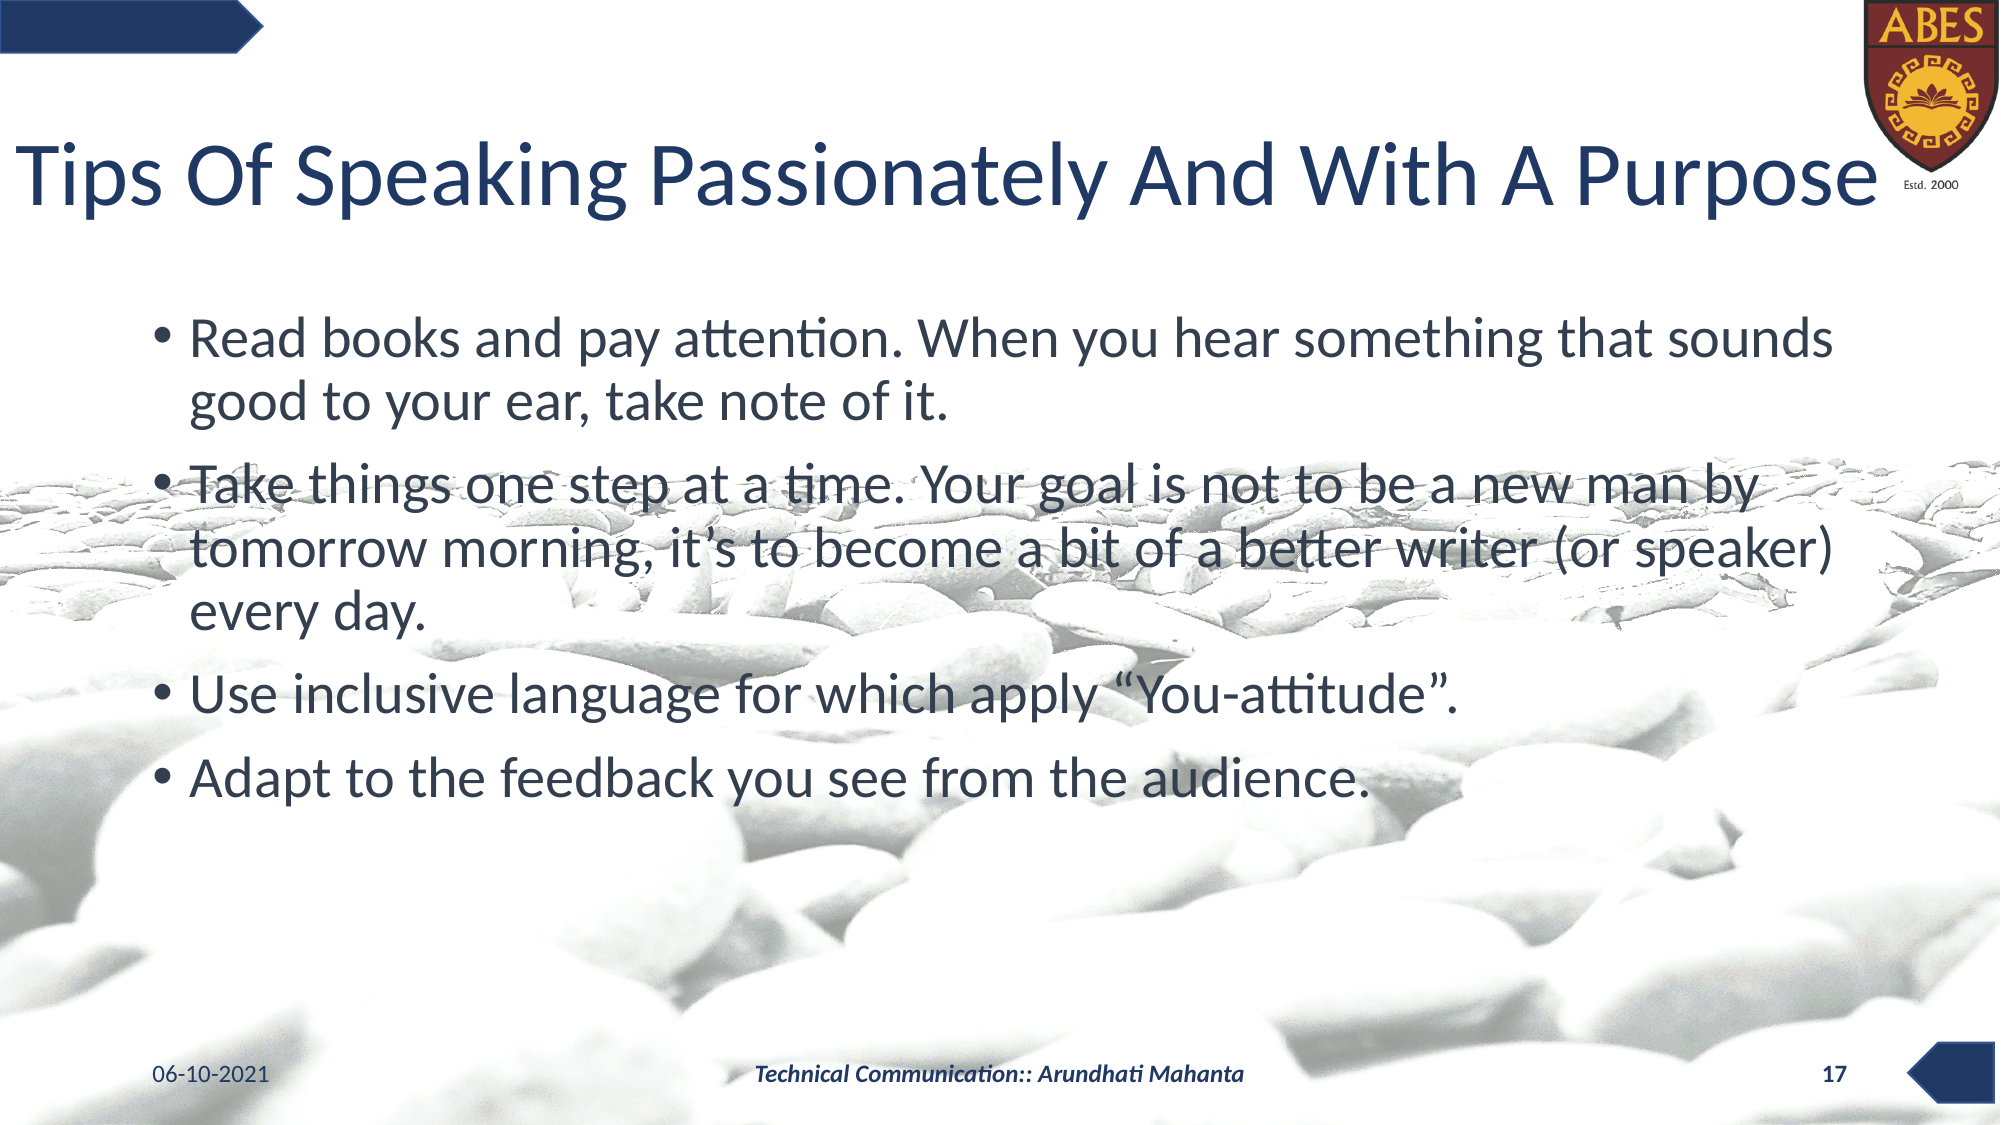

# Tips Of Speaking Passionately And With A Purpose
Read books and pay attention. When you hear something that sounds good to your ear, take note of it.
Take things one step at a time. Your goal is not to be a new man by tomorrow morning, it’s to become a bit of a better writer (or speaker) every day.
Use inclusive language for which apply “You-attitude”.
Adapt to the feedback you see from the audience.

06-10-2021
Technical Communication:: Arundhati Mahanta
17